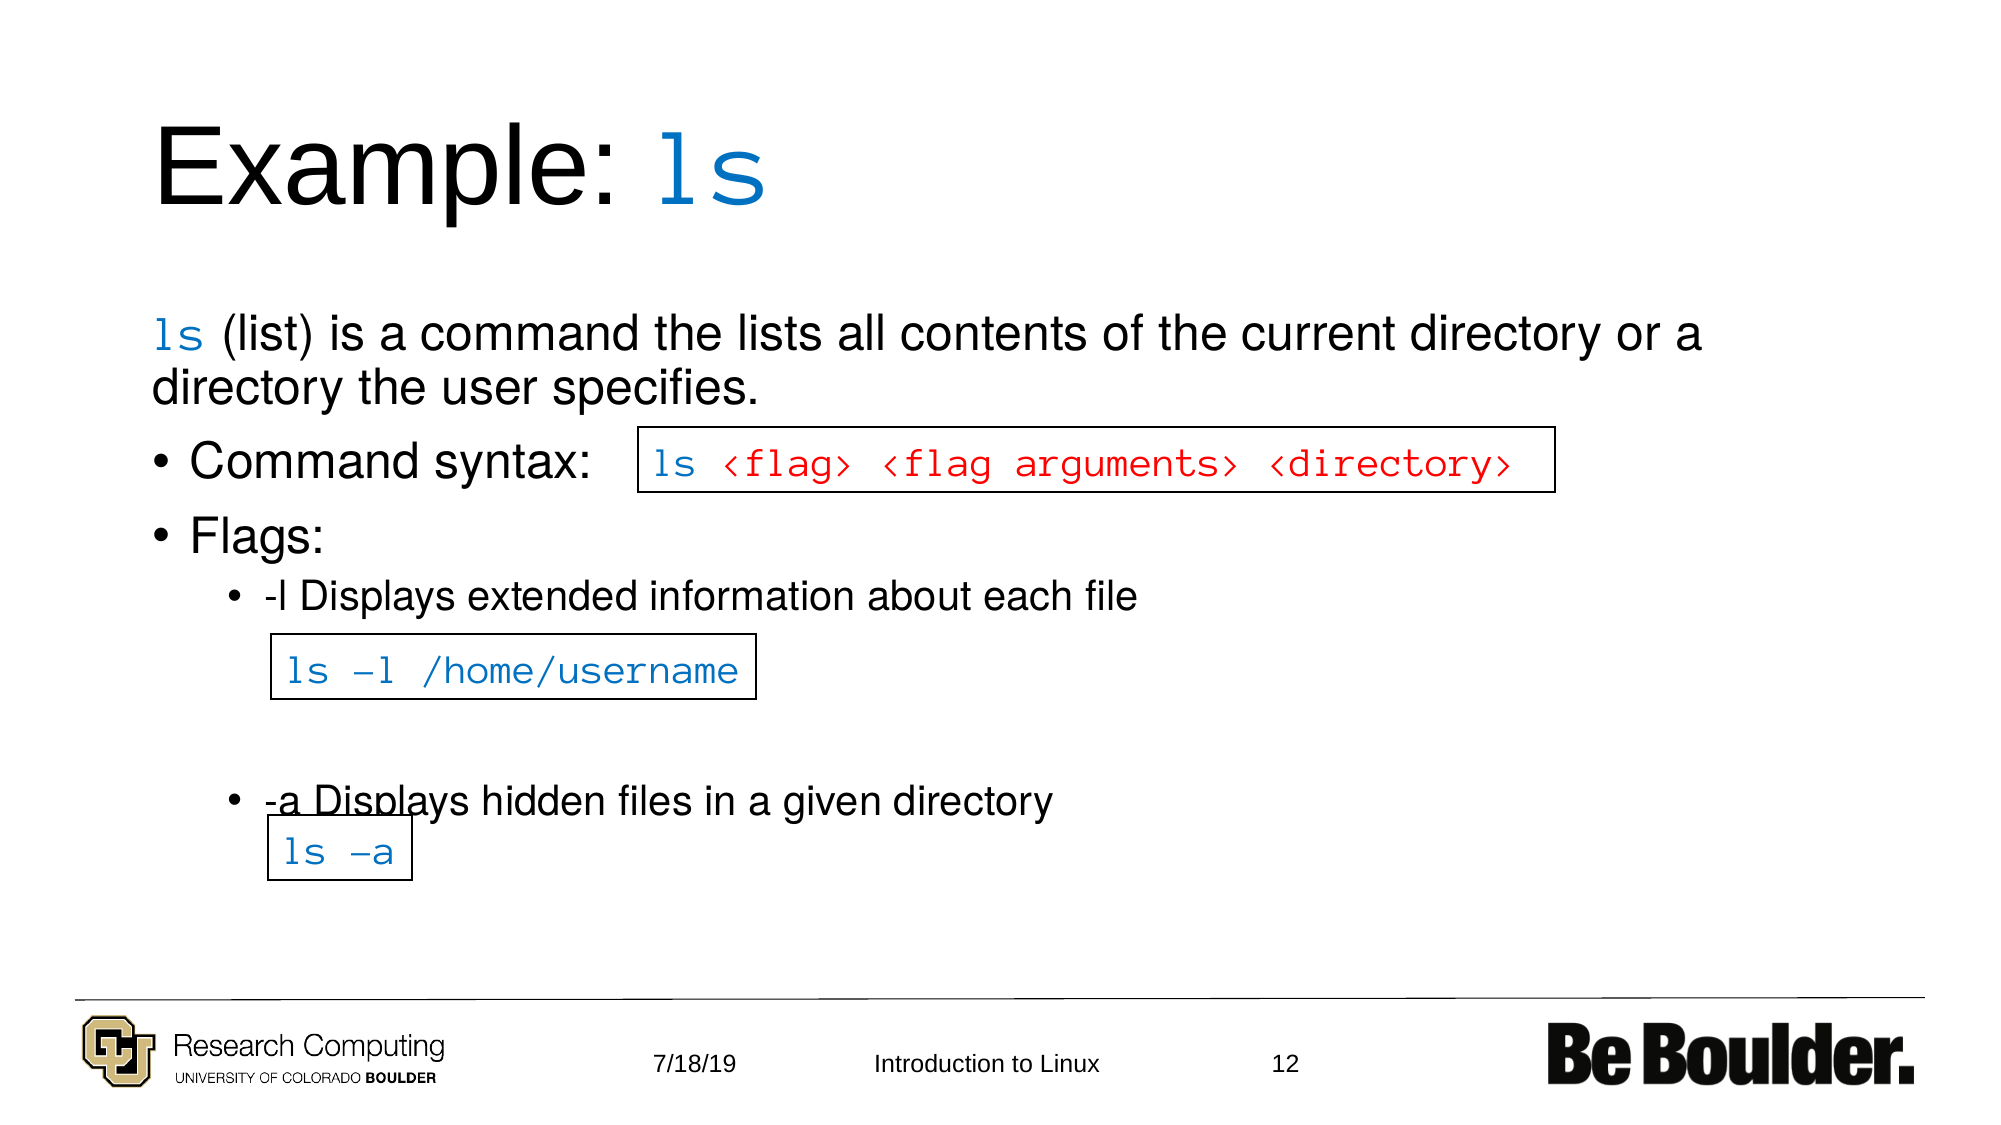

# Example: ls
ls (list) is a command the lists all contents of the current directory or a directory the user specifies.
Command syntax:
Flags:
-l Displays extended information about each file

-a Displays hidden files in a given directory
ls <flag> <flag arguments> <directory>
ls –l /home/username
ls –a
7/18/19
12
Introduction to Linux